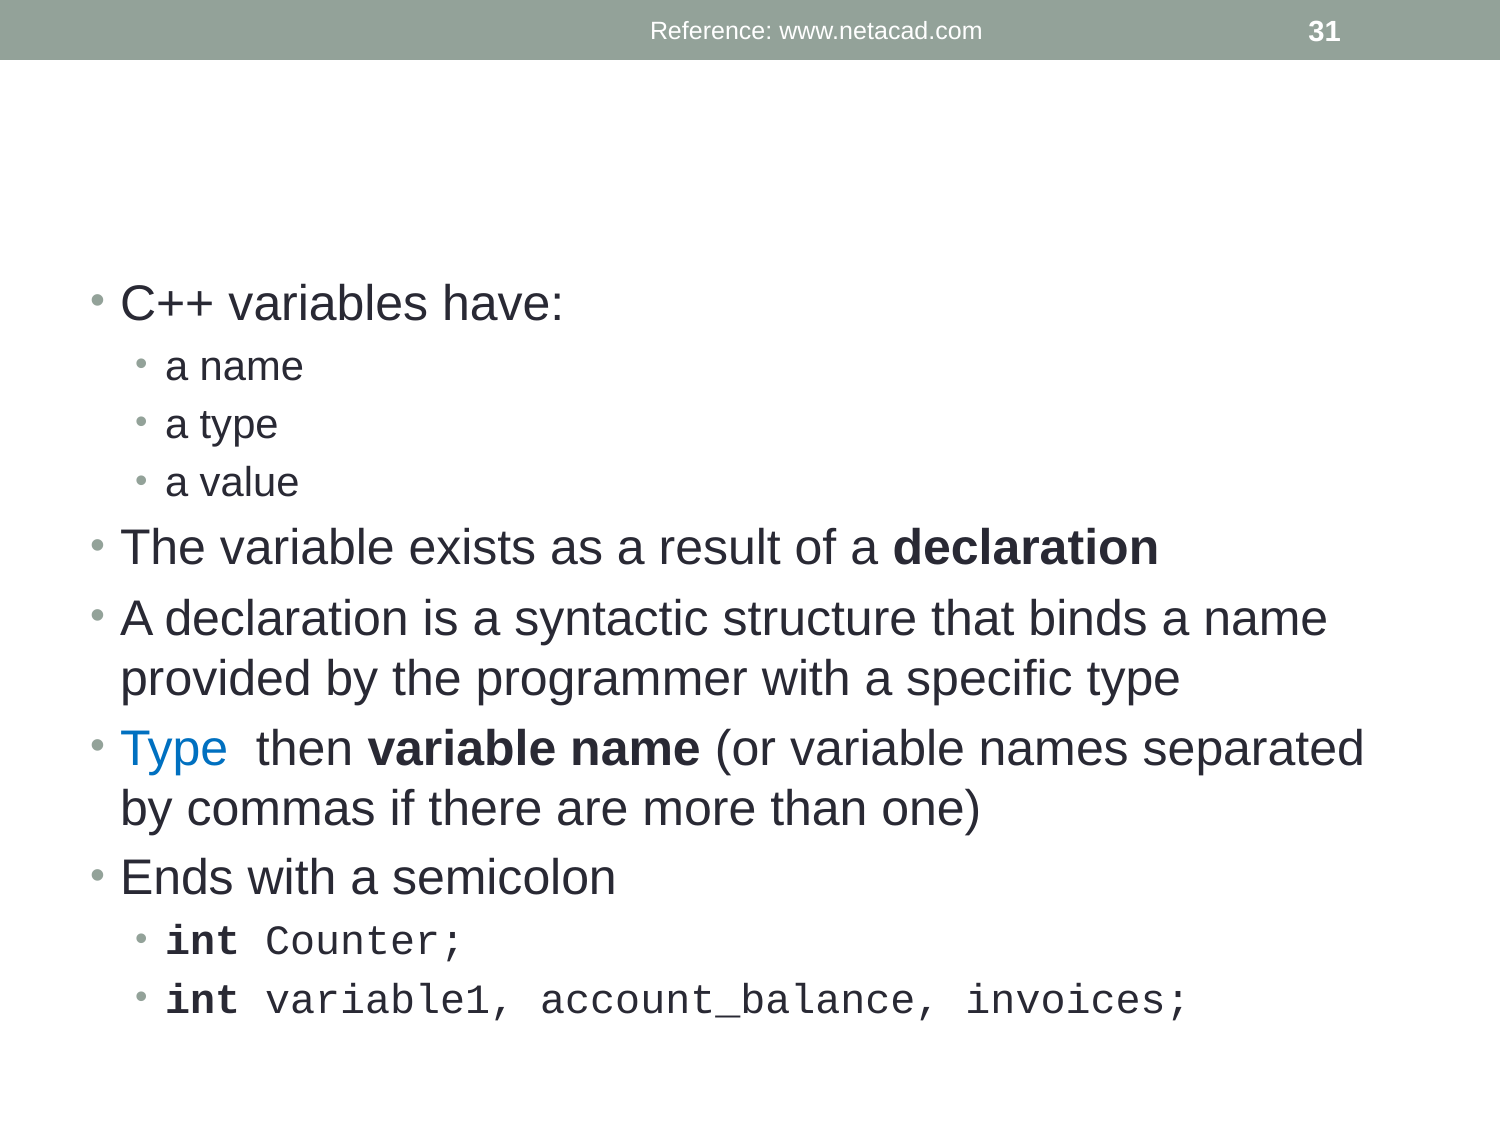

Reference: www.netacad.com
31
C++ variables have:
a name
a type
a value
The variable exists as a result of a declaration
A declaration is a syntactic structure that binds a name provided by the programmer with a specific type
Type  then variable name (or variable names separated by commas if there are more than one)
Ends with a semicolon
int Counter;
int variable1, account_balance, invoices;